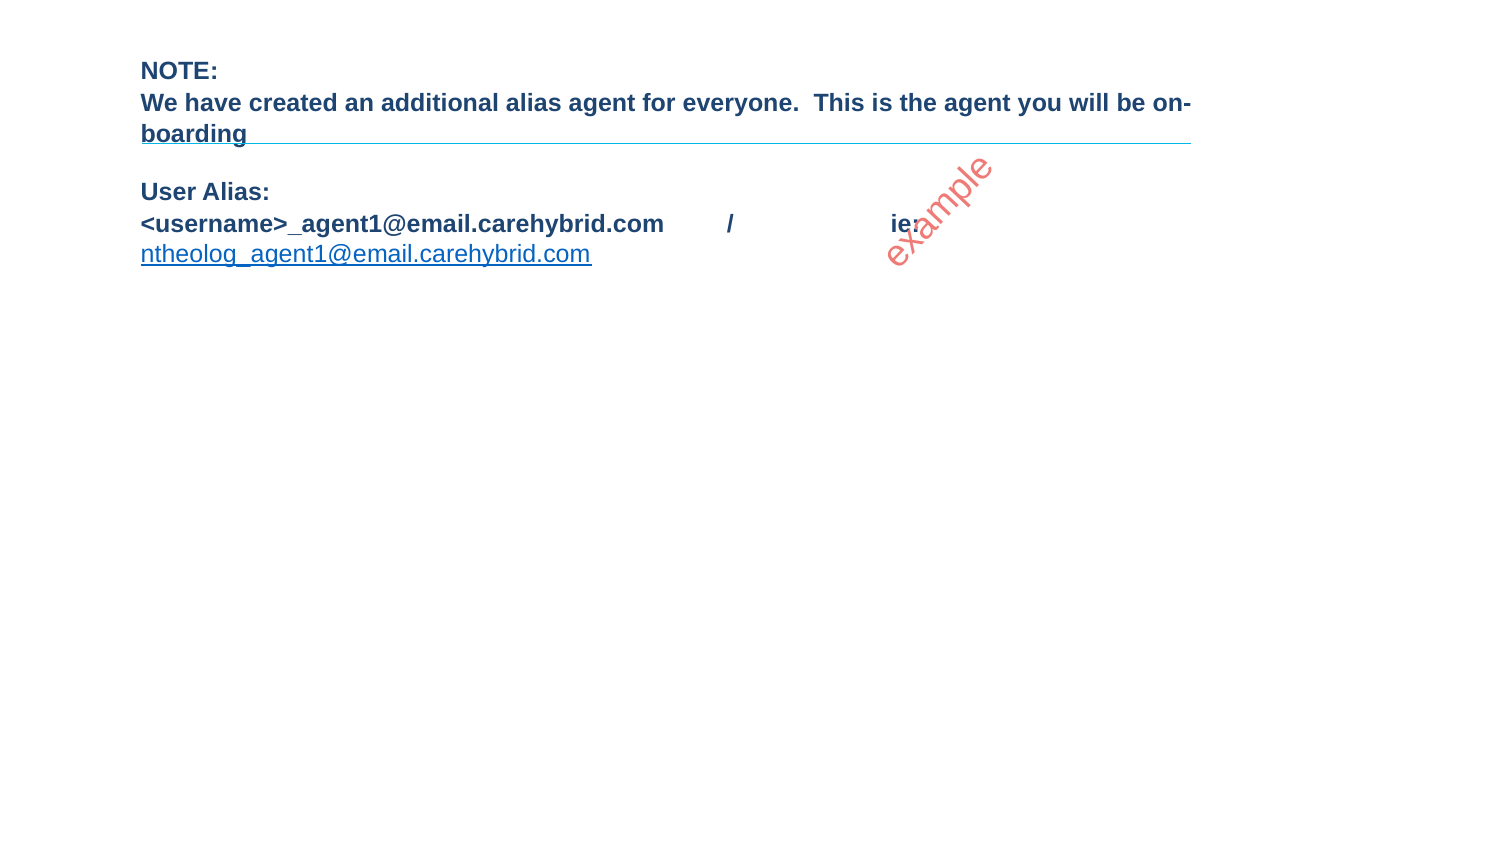

NOTE:
We have created an additional alias agent for everyone.  This is the agent you will be on-boarding
User Alias:
<username>_agent1@email.carehybrid.com         /		ie: ntheolog_agent1@email.carehybrid.com
example